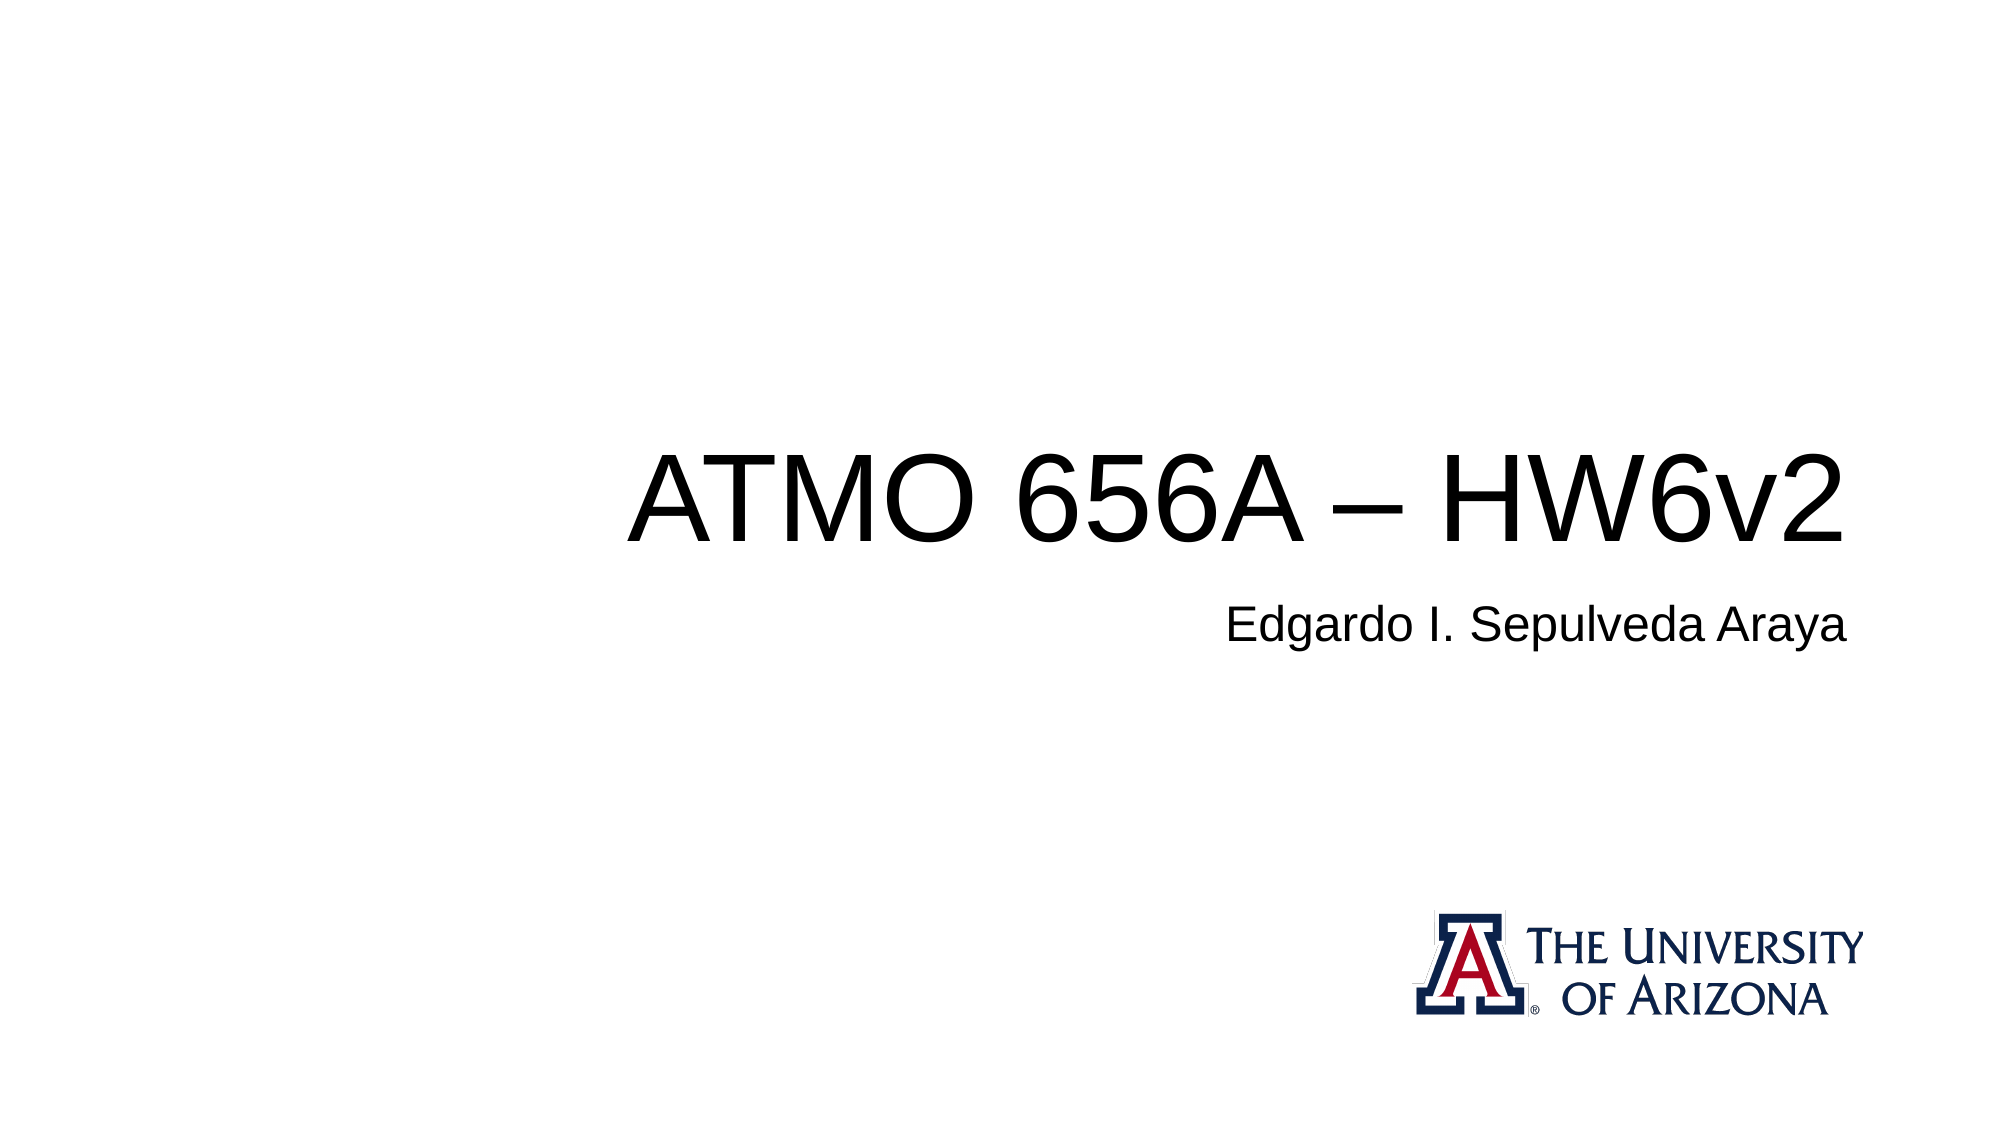

# ATMO 656A – HW6v2
Edgardo I. Sepulveda Araya